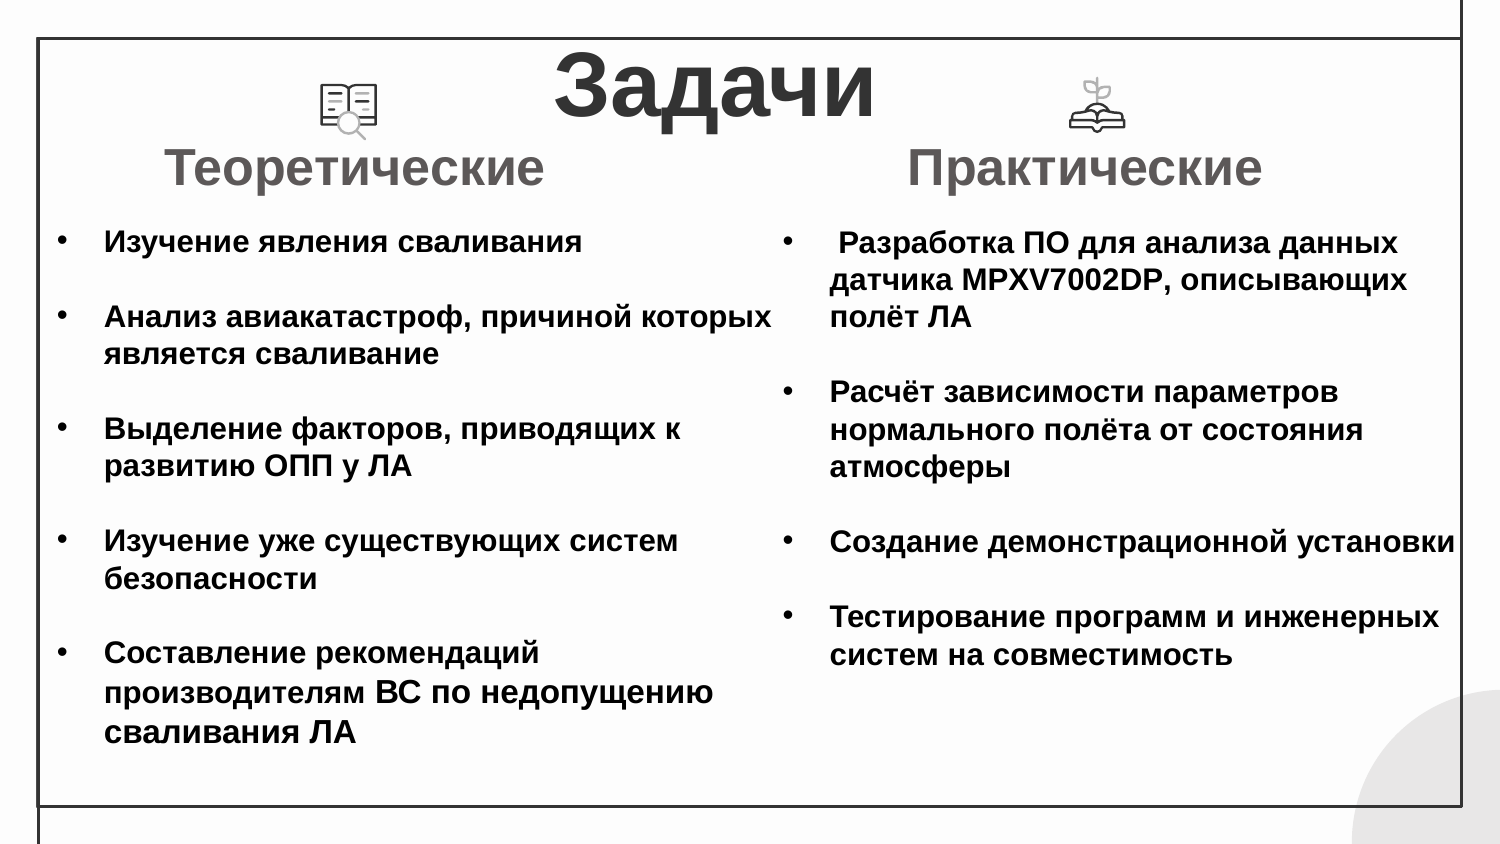

# Задачи

Теоретические
Практические

 Разработка ПО для анализа данных датчика MPXV7002DP, описывающих полёт ЛА

Расчёт зависимости параметров нормального полёта от состояния атмосферы

Создание демонстрационной установки

Тестирование программ и инженерных систем на совместимость
Изучение явления сваливания

Анализ авиакатастроф, причиной которых является сваливание

Выделение факторов, приводящих к развитию ОПП у ЛА

Изучение уже существующих систем безопасности

Составление рекомендаций производителям ВС по недопущению сваливания ЛА